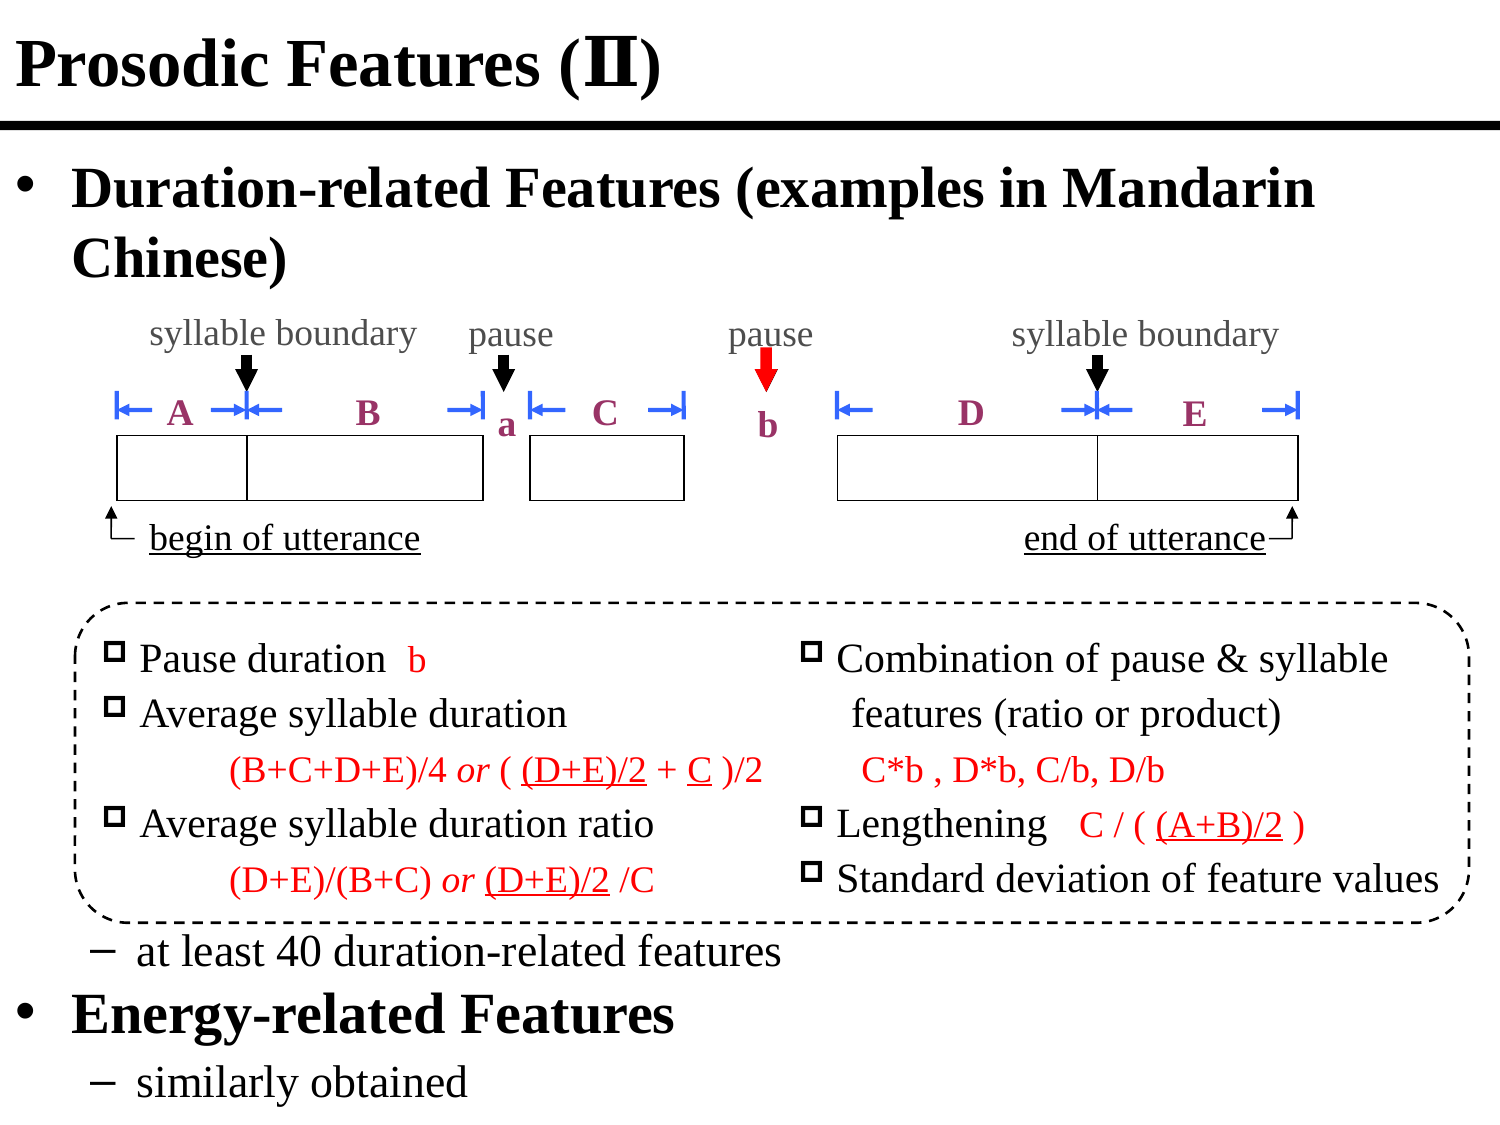

# Prosodic Features (Ⅱ)

Duration-related Features (examples in Mandarin Chinese)

at least 40 duration-related features
Energy-related Features
similarly obtained
syllable boundary
pause
pause
syllable boundary

A
B
C
D
E

a
b

begin of utterance
end of utterance

 Pause duration  b
 Average syllable duration
     (B+C+D+E)/4 or ( (D+E)/2 + C )/2
 Average syllable duration ratio
     (D+E)/(B+C) or (D+E)/2 /C

 Combination of pause & syllable
     features (ratio or product)
      C*b , D*b, C/b, D/b
 Lengthening   C / ( (A+B)/2 )
 Standard deviation of feature values